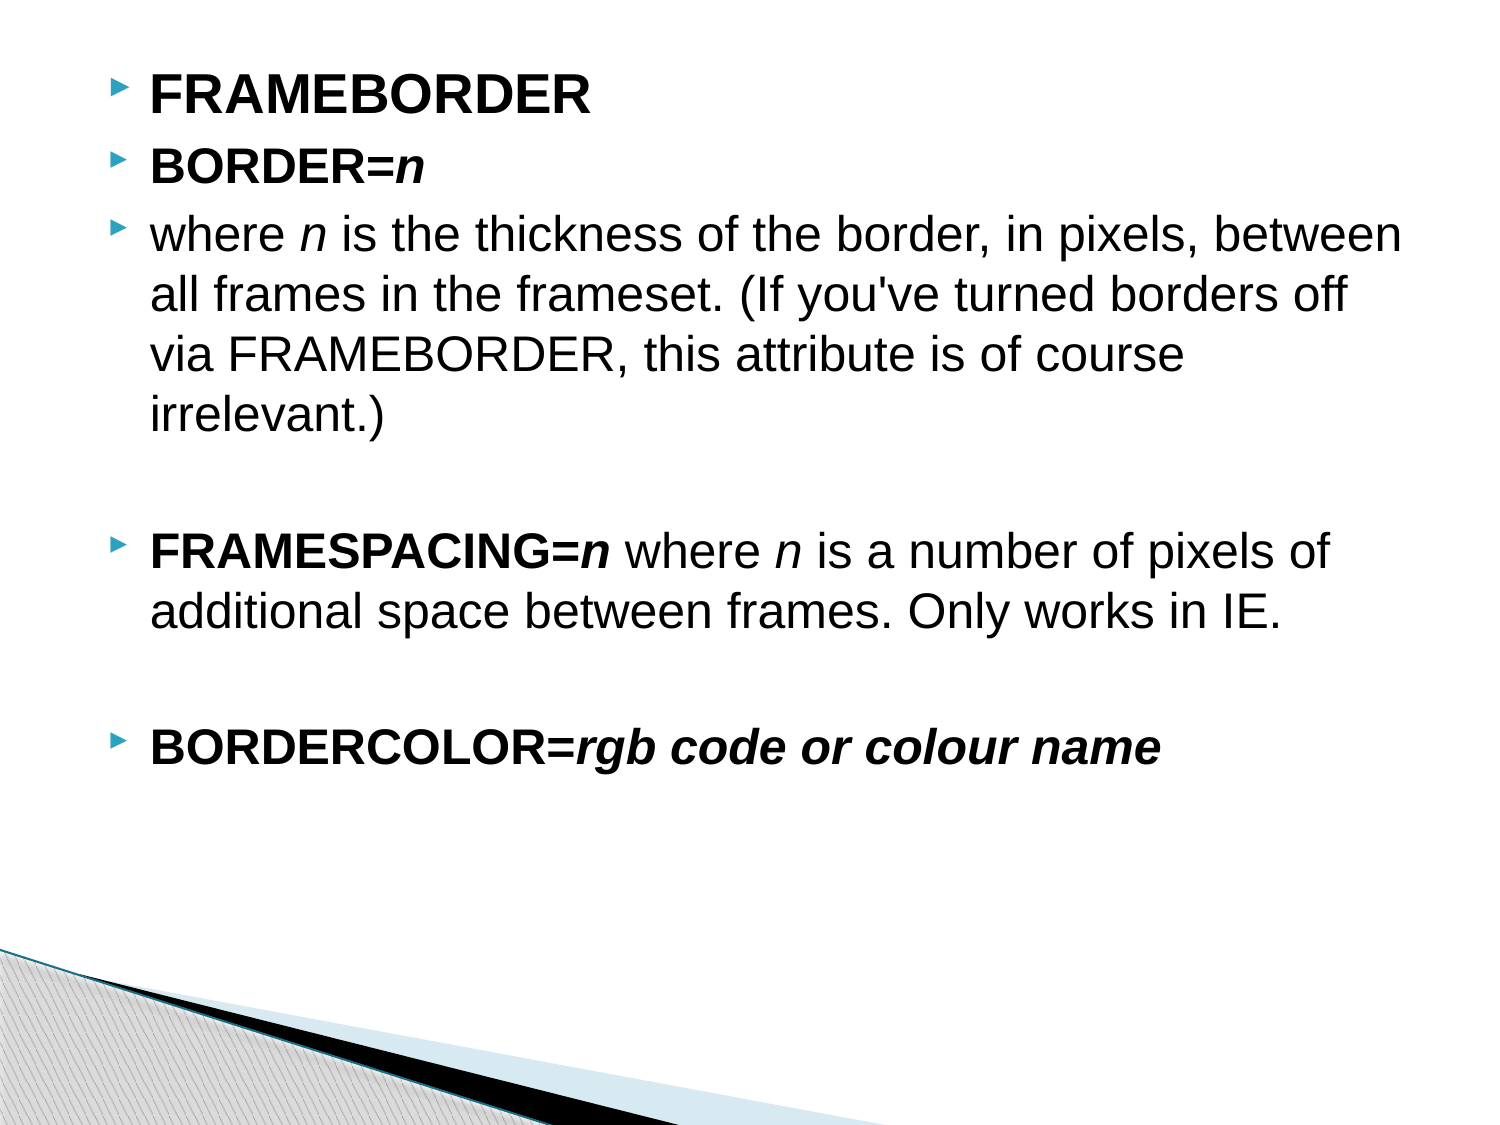

FRAMEBORDER
BORDER=n
where n is the thickness of the border, in pixels, between all frames in the frameset. (If you've turned borders off via FRAMEBORDER, this attribute is of course irrelevant.)

FRAMESPACING=n where n is a number of pixels of additional space between frames. Only works in IE.

BORDERCOLOR=rgb code or colour name